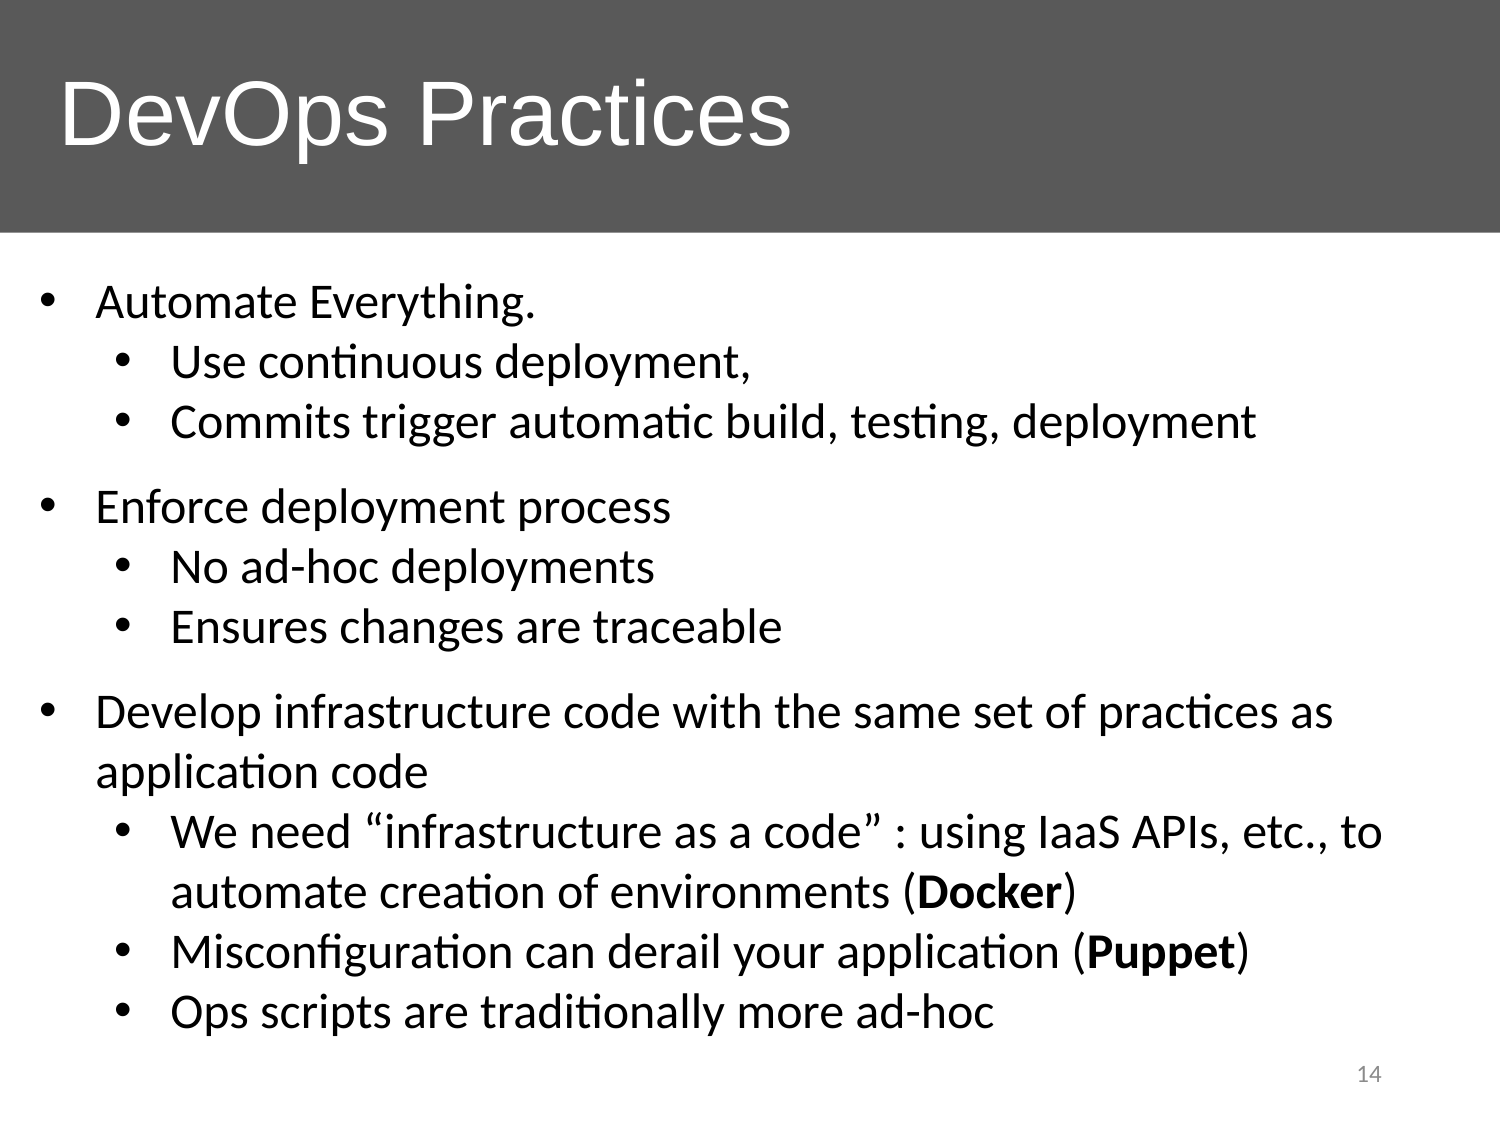

# DevOps Practices
Automate Everything.
Use continuous deployment,
Commits trigger automatic build, testing, deployment

Enforce deployment process
No ad-hoc deployments
Ensures changes are traceable

Develop infrastructure code with the same set of practices as application code
We need “infrastructure as a code” : using IaaS APIs, etc., to automate creation of environments (Docker)
Misconfiguration can derail your application (Puppet)
Ops scripts are traditionally more ad-hoc
14